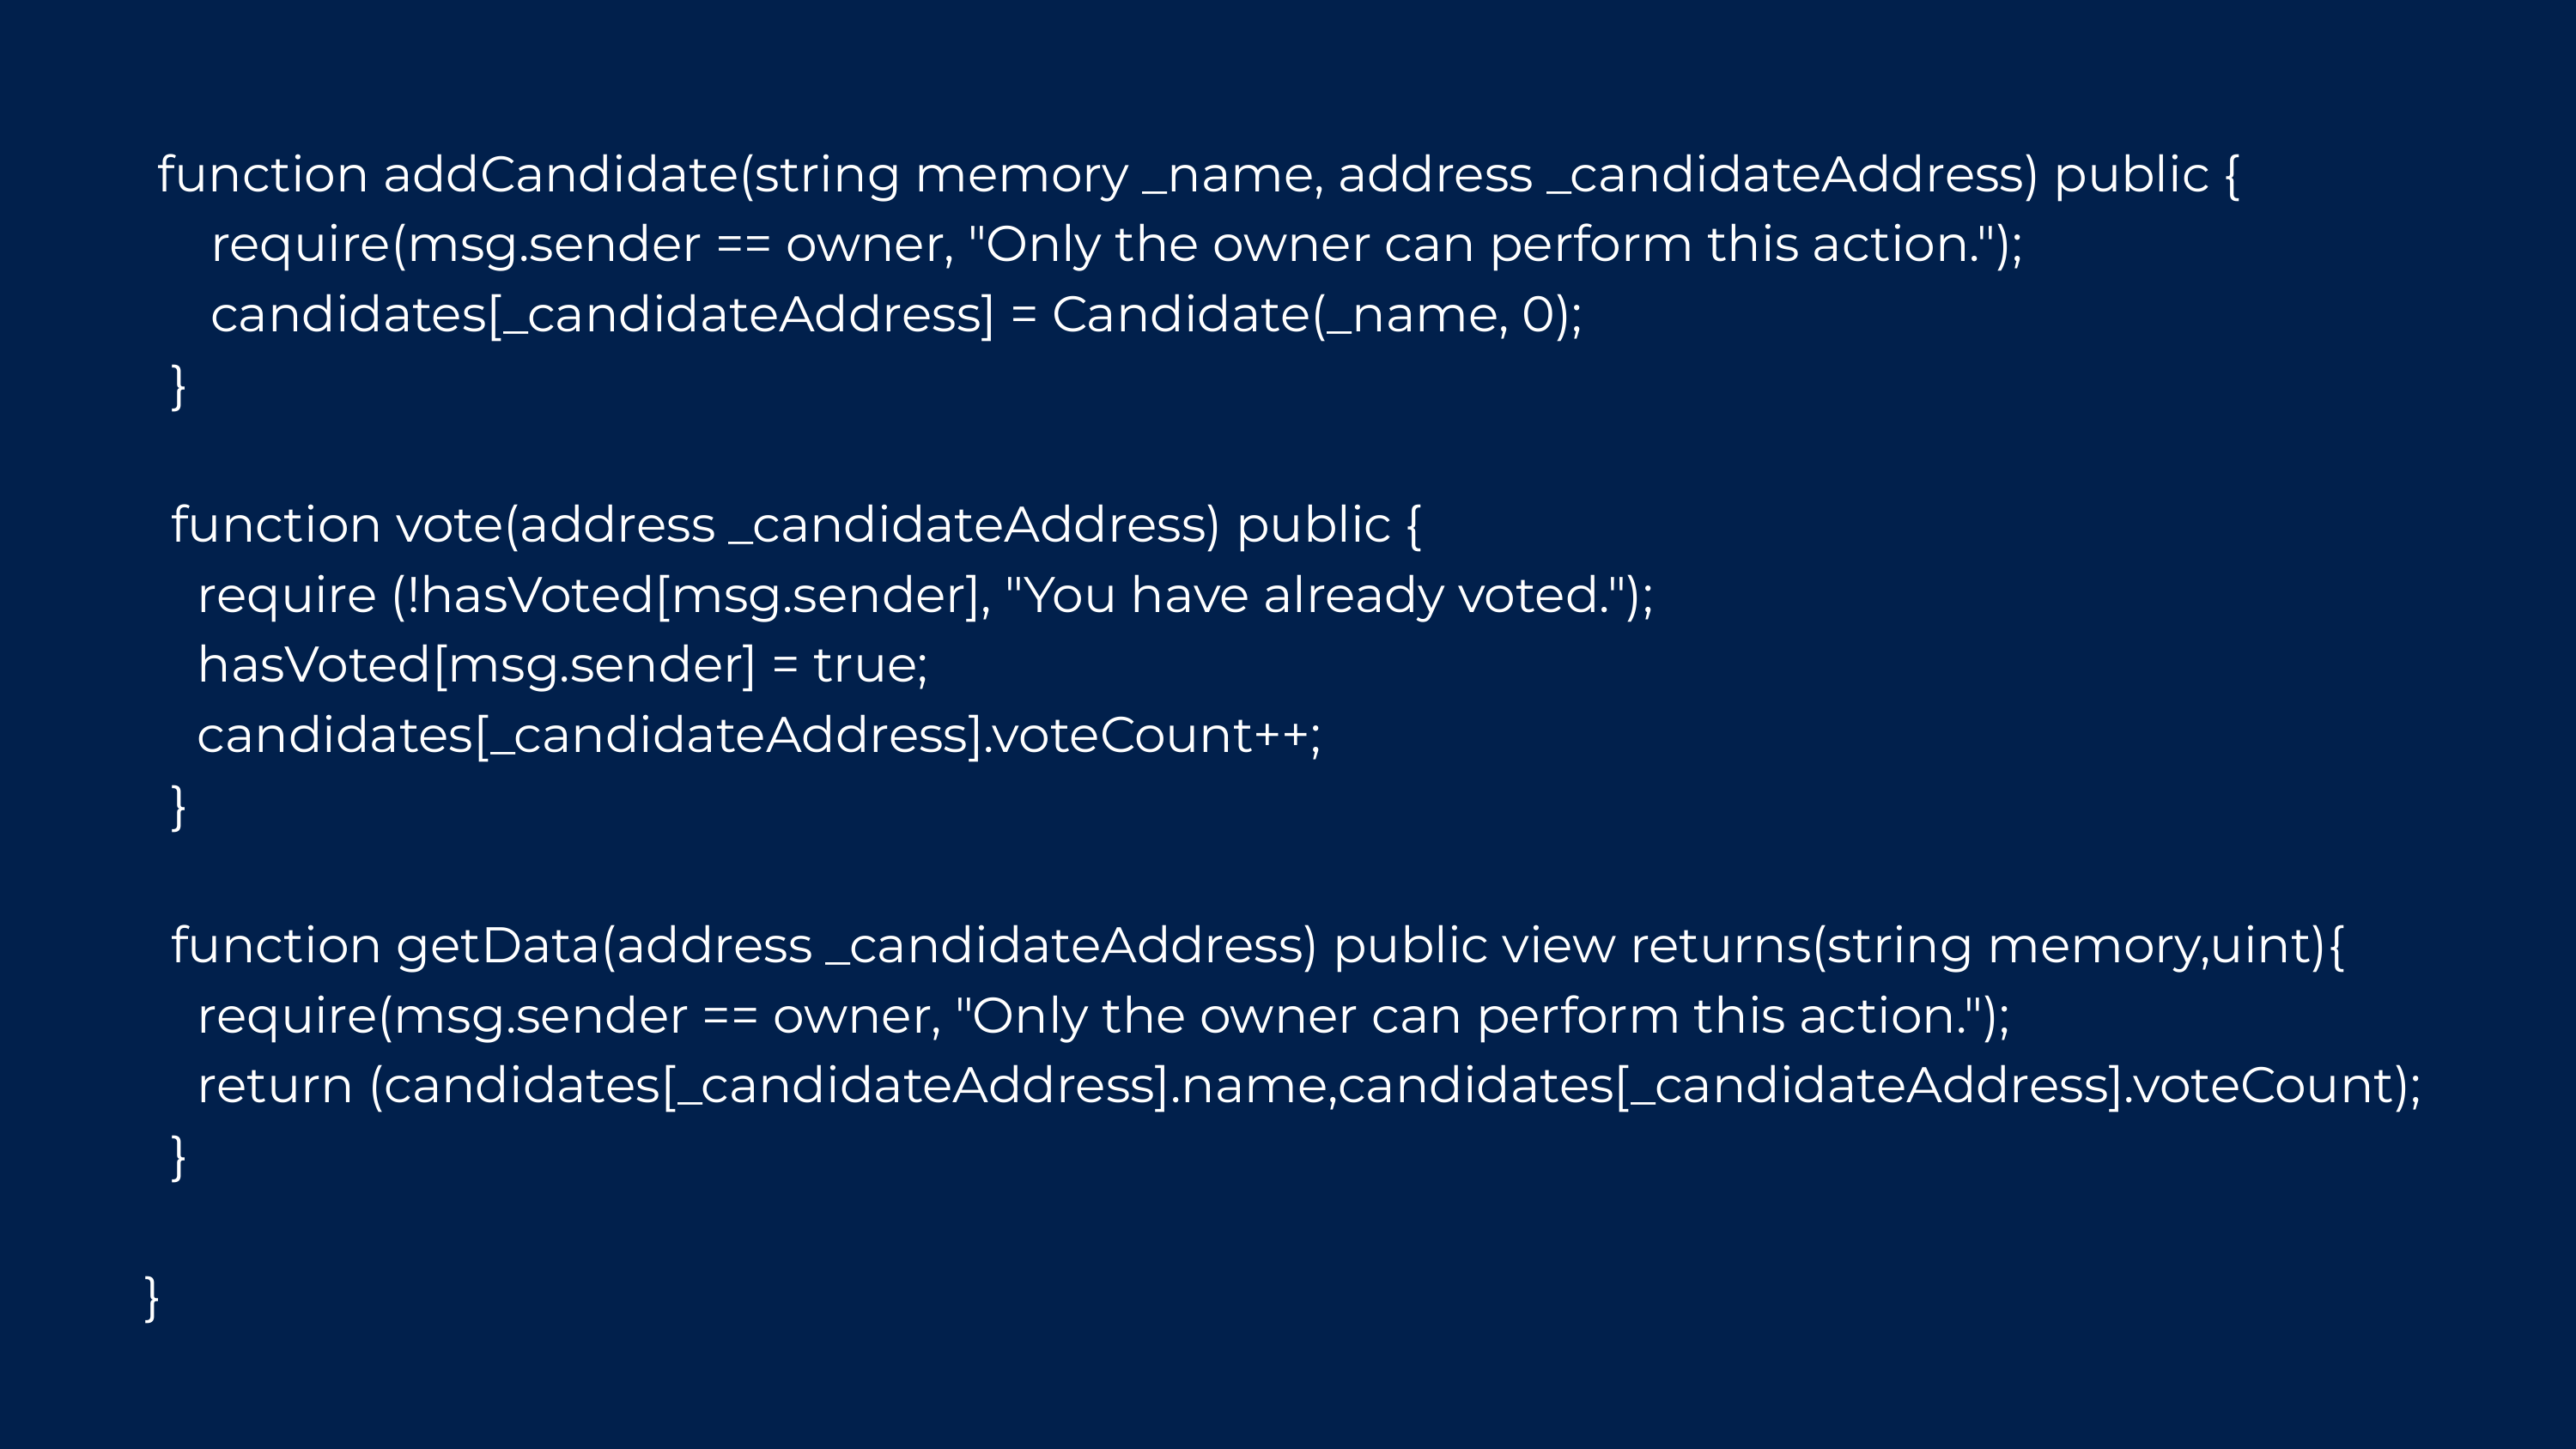

function addCandidate(string memory _name, address _candidateAddress) public {
     require(msg.sender == owner, "Only the owner can perform this action.");
     candidates[_candidateAddress] = Candidate(_name, 0);
  }

  function vote(address _candidateAddress) public {
    require (!hasVoted[msg.sender], "You have already voted.");
    hasVoted[msg.sender] = true;
    candidates[_candidateAddress].voteCount++;
  }

  function getData(address _candidateAddress) public view returns(string memory,uint){
    require(msg.sender == owner, "Only the owner can perform this action.");
    return (candidates[_candidateAddress].name,candidates[_candidateAddress].voteCount);
  }

}